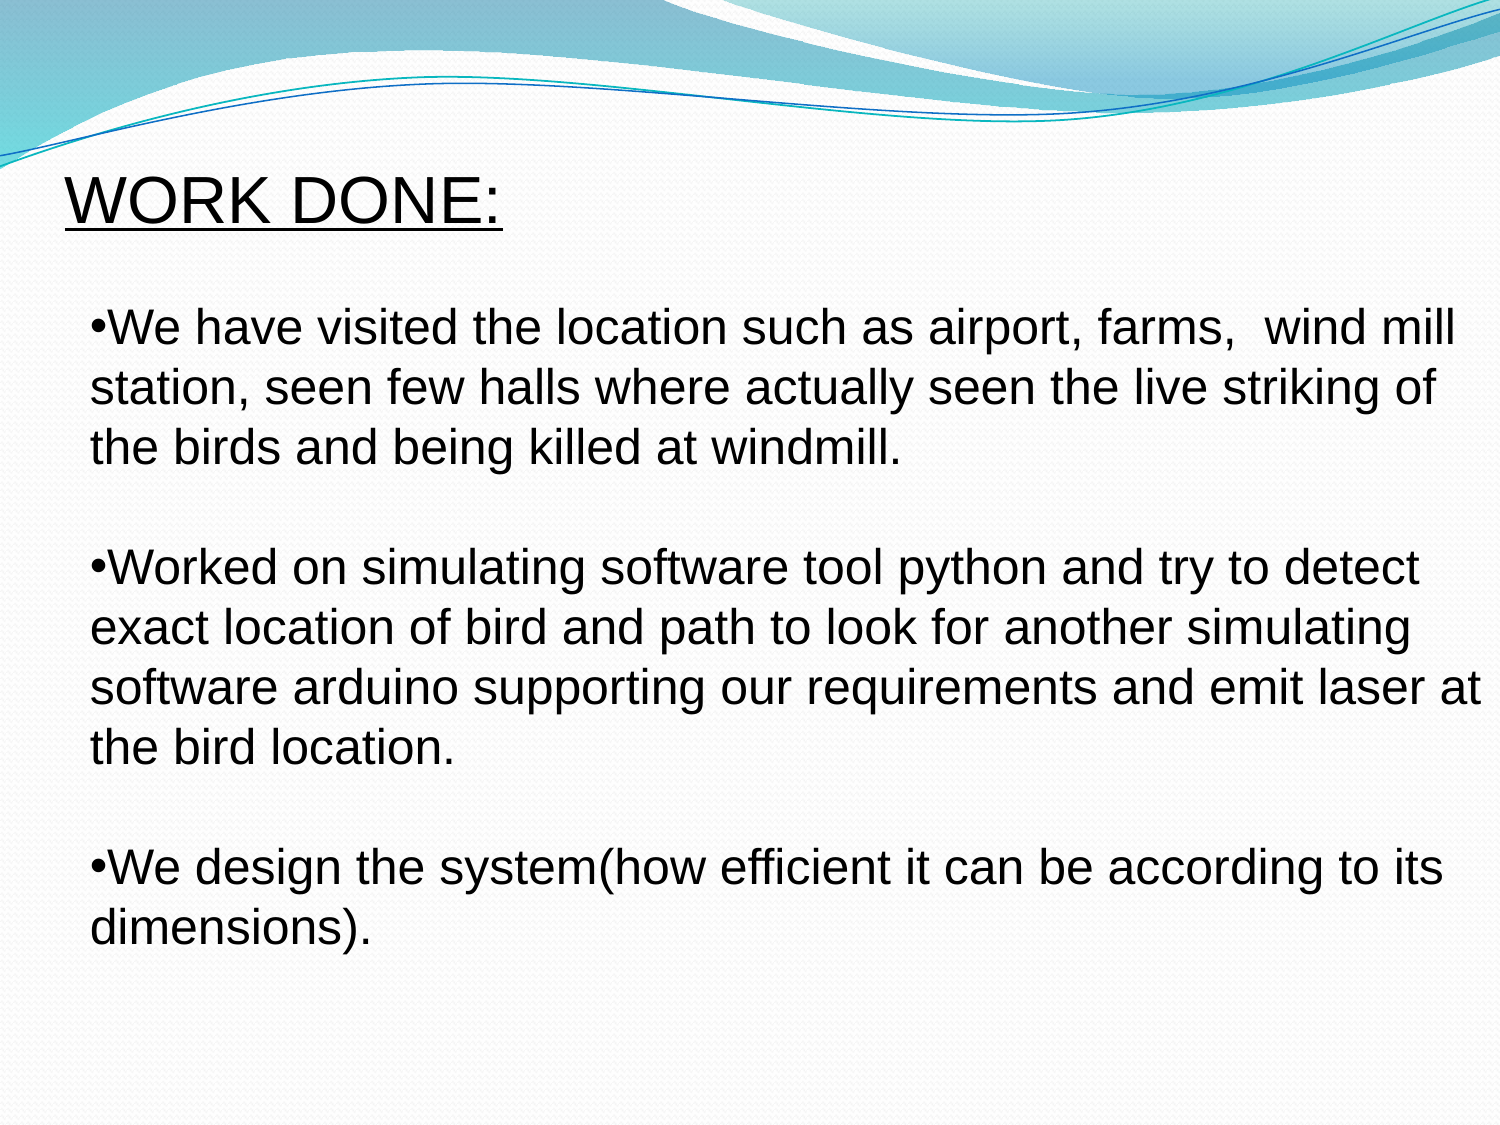

WORK DONE:
We have visited the location such as airport, farms,  wind mill station, seen few halls where actually seen the live striking of the birds and being killed at windmill.

Worked on simulating software tool python and try to detect exact location of bird and path to look for another simulating software arduino supporting our requirements and emit laser at the bird location.

We design the system(how efficient it can be according to its dimensions).